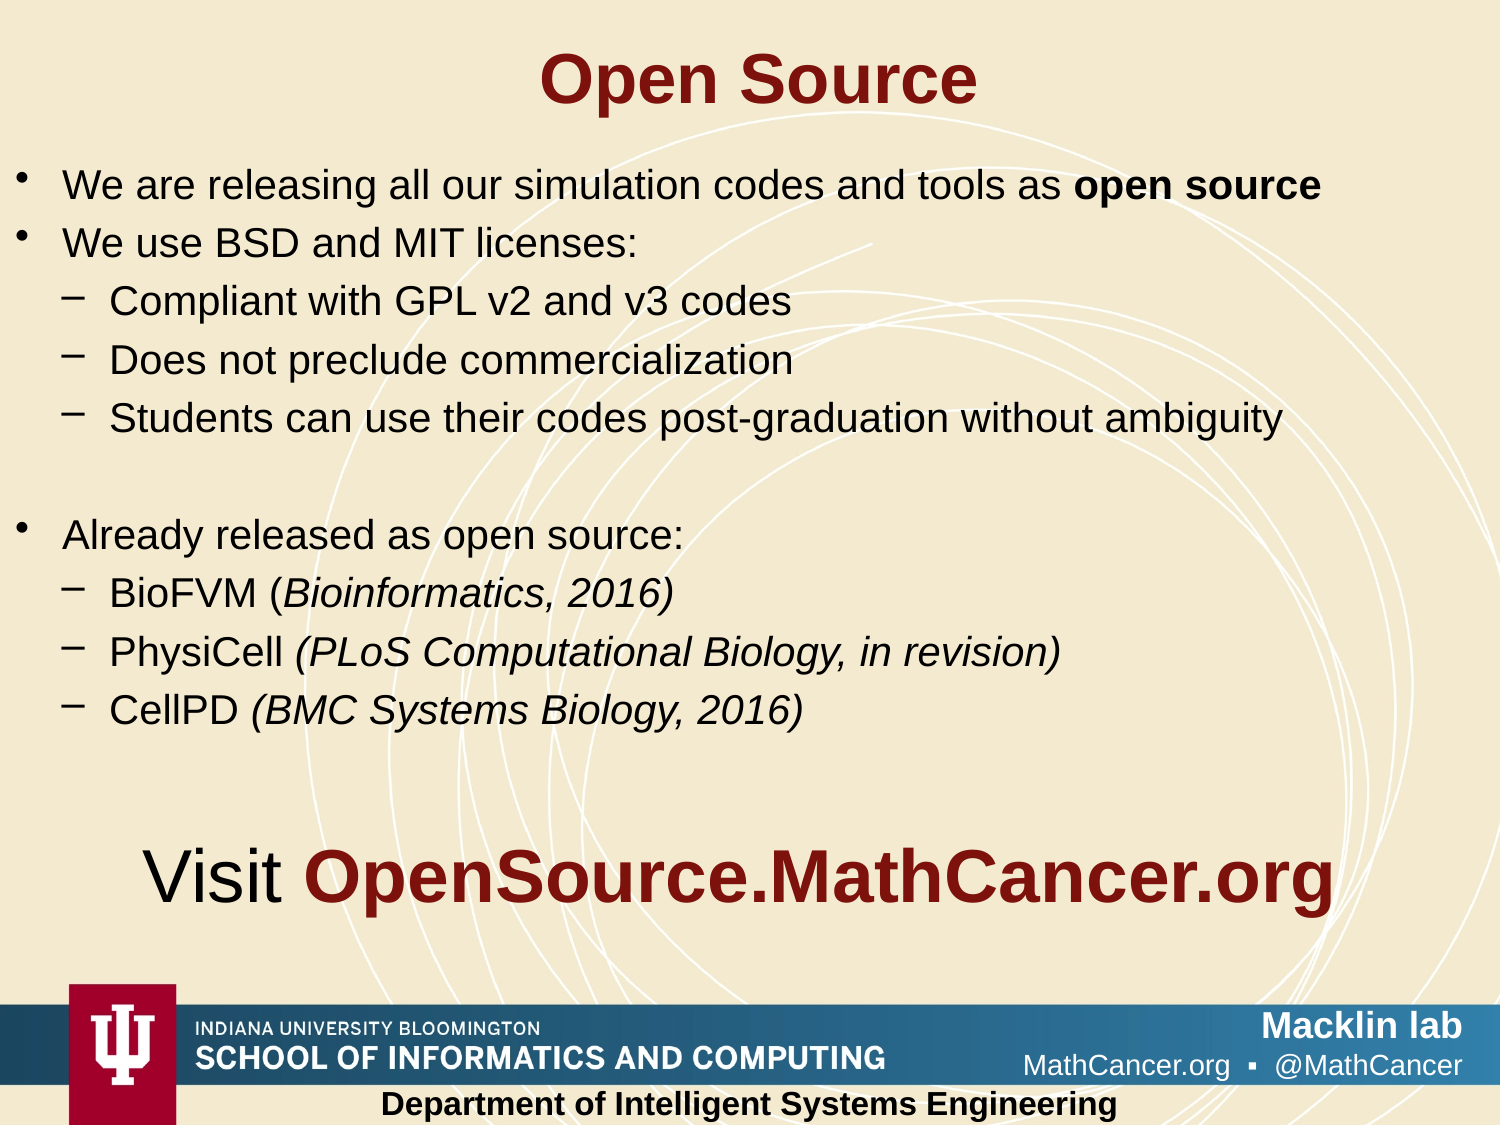

# Open Source
We are releasing all our simulation codes and tools as open source
We use BSD and MIT licenses:
Compliant with GPL v2 and v3 codes
Does not preclude commercialization
Students can use their codes post-graduation without ambiguity

Already released as open source:
BioFVM (Bioinformatics, 2016)
PhysiCell (PLoS Computational Biology, in revision)
CellPD (BMC Systems Biology, 2016)

Visit OpenSource.MathCancer.org